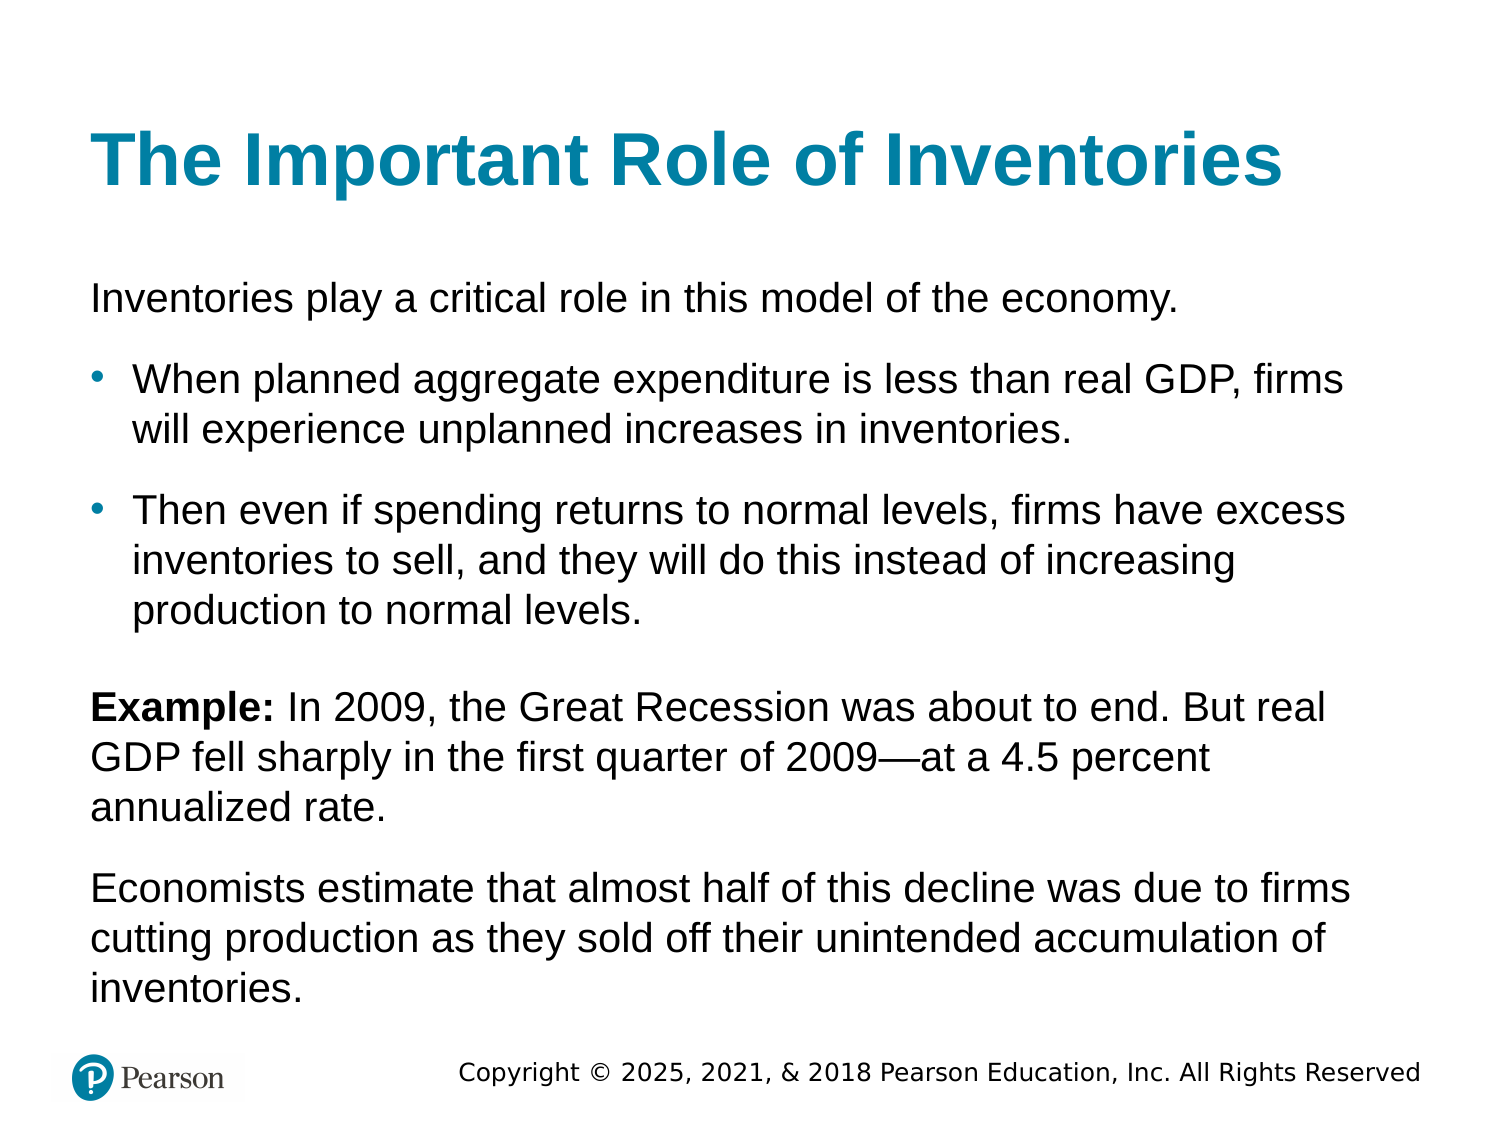

# The Important Role of Inventories
Inventories play a critical role in this model of the economy.
When planned aggregate expenditure is less than real G D P, firms will experience unplanned increases in inventories.
Then even if spending returns to normal levels, firms have excess inventories to sell, and they will do this instead of increasing production to normal levels.
Example: In 2009, the Great Recession was about to end. But real
G D P fell sharply in the first quarter of 2009—at a 4.5 percent annualized rate.
Economists estimate that almost half of this decline was due to firms cutting production as they sold off their unintended accumulation of inventories.